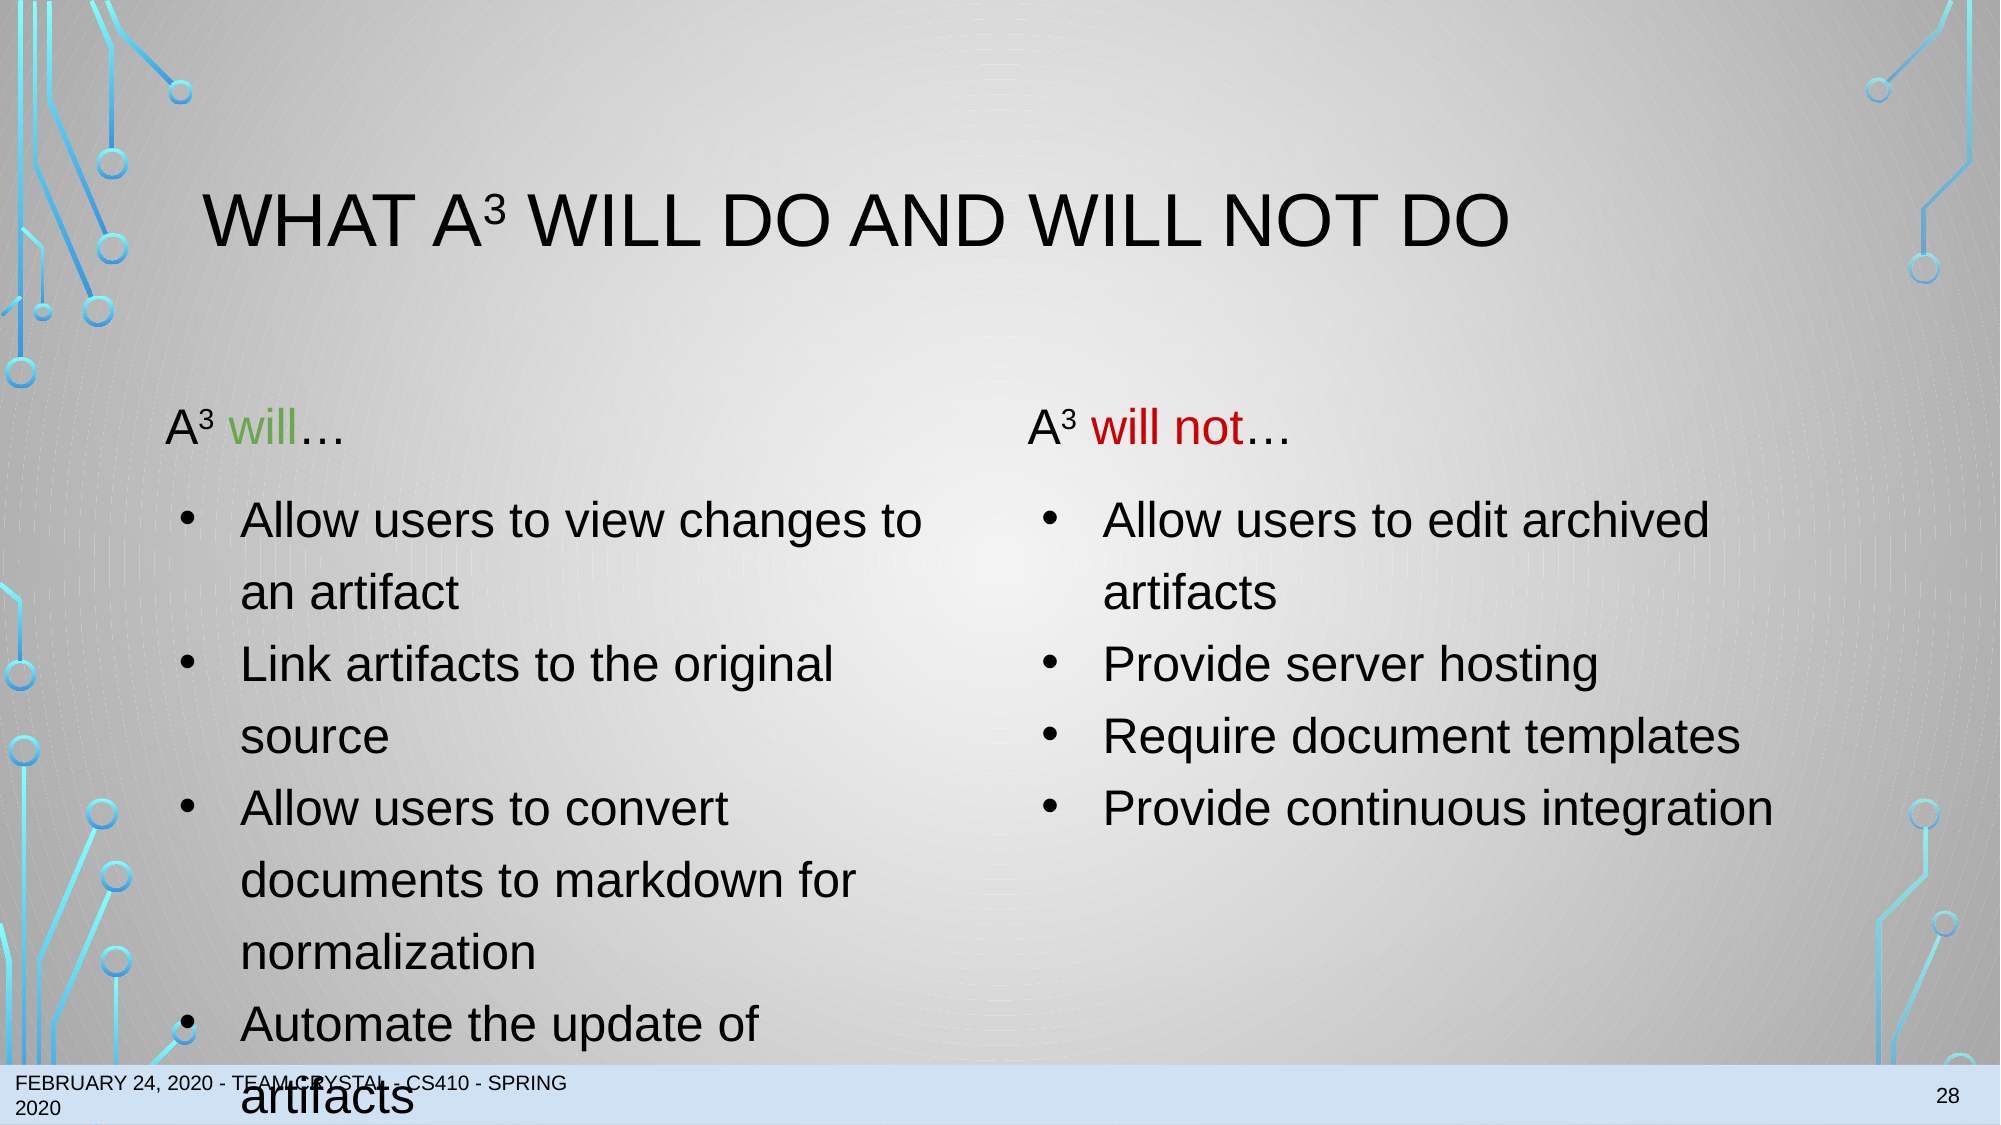

# WHAT A3 WILL DO AND WILL NOT DO
A3 will…
Allow users to view changes to an artifact
Link artifacts to the original source
Allow users to convert documents to markdown for normalization
Automate the update of artifacts
A3 will not…
Allow users to edit archived artifacts
Provide server hosting
Require document templates
Provide continuous integration
28